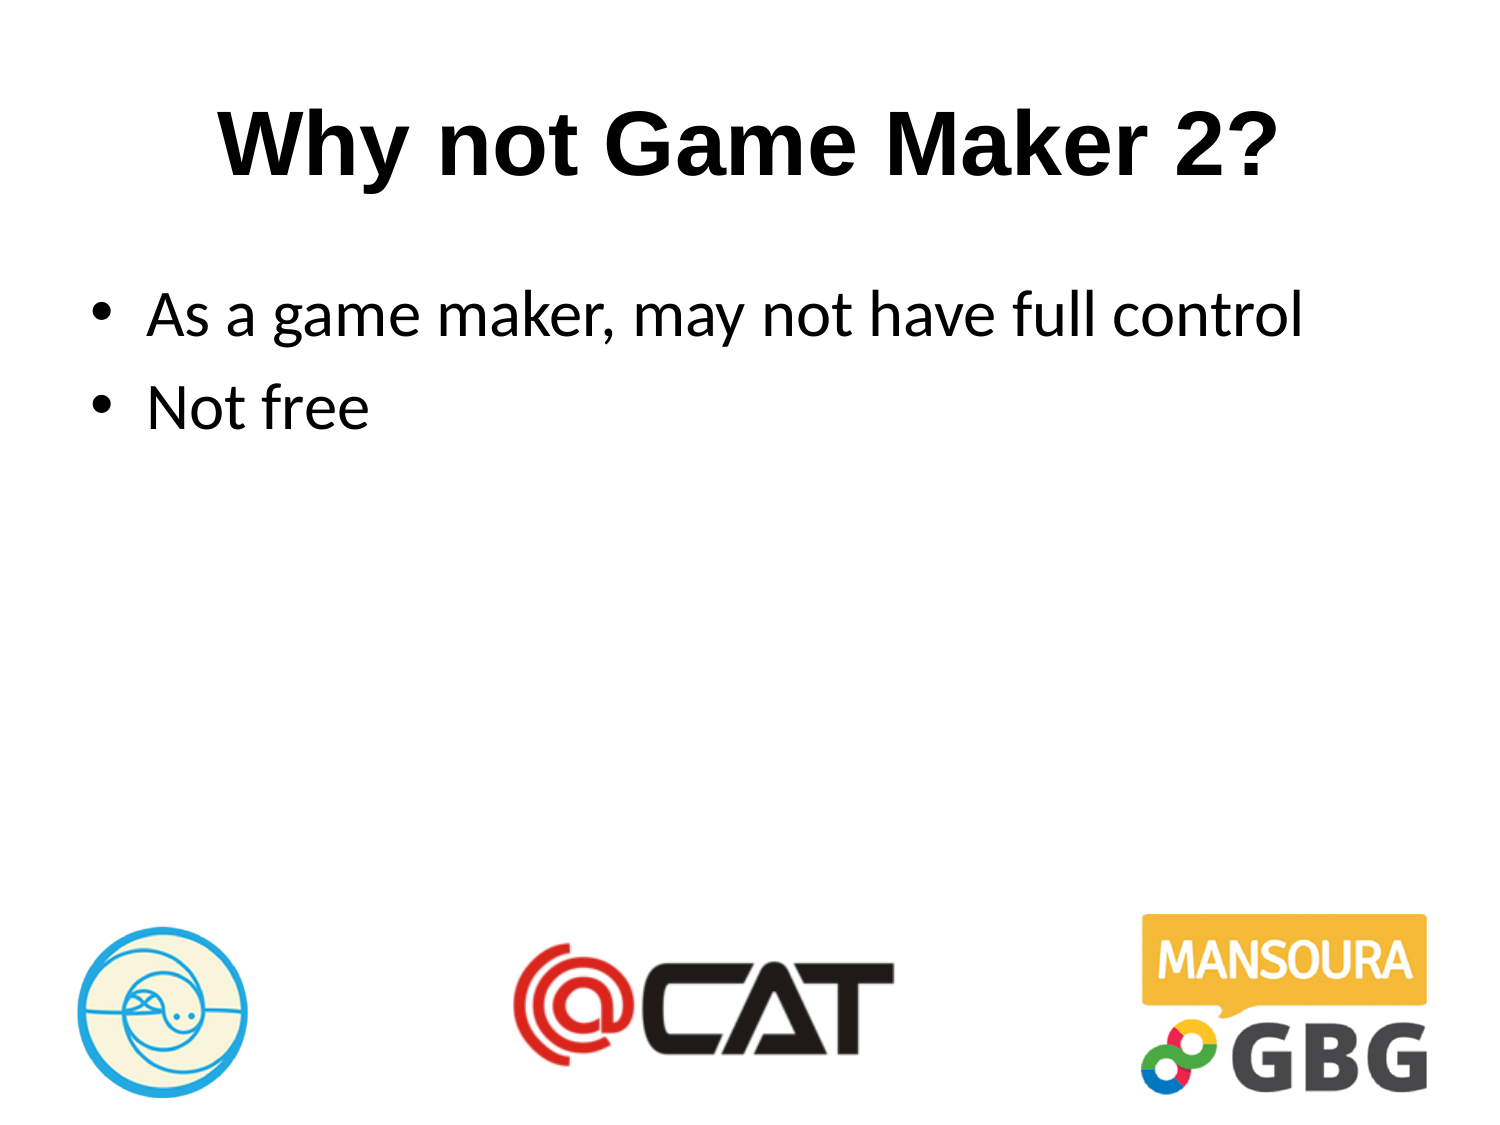

# Why not Game Maker 2?
As a game maker, may not have full control
Not free